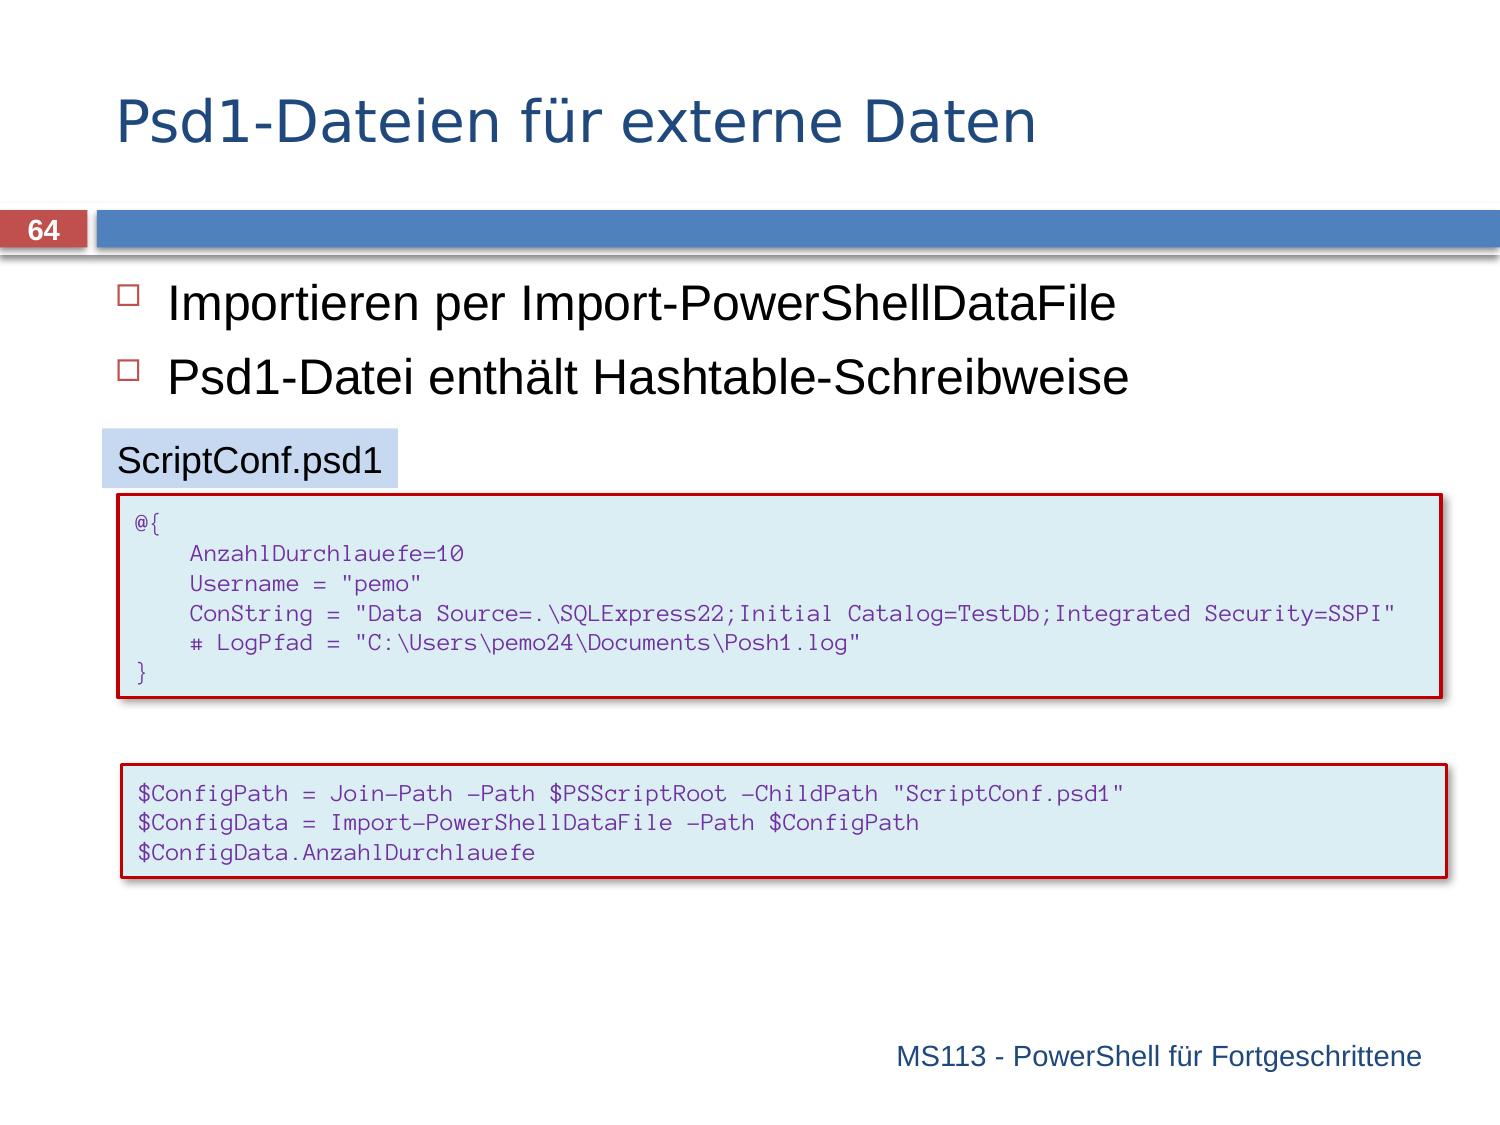

# Psd1-Dateien für externe Daten
64
Importieren per Import-PowerShellDataFile
Psd1-Datei enthält Hashtable-Schreibweise
ScriptConf.psd1
@{
    AnzahlDurchlauefe=10
    Username = "pemo"
    ConString = "Data Source=.\SQLExpress22;Initial Catalog=TestDb;Integrated Security=SSPI"
    # LogPfad = "C:\Users\pemo24\Documents\Posh1.log"
}
$ConfigPath = Join-Path -Path $PSScriptRoot -ChildPath "ScriptConf.psd1"
$ConfigData = Import-PowerShellDataFile -Path $ConfigPath
$ConfigData.AnzahlDurchlauefe
MS113 - PowerShell für Fortgeschrittene